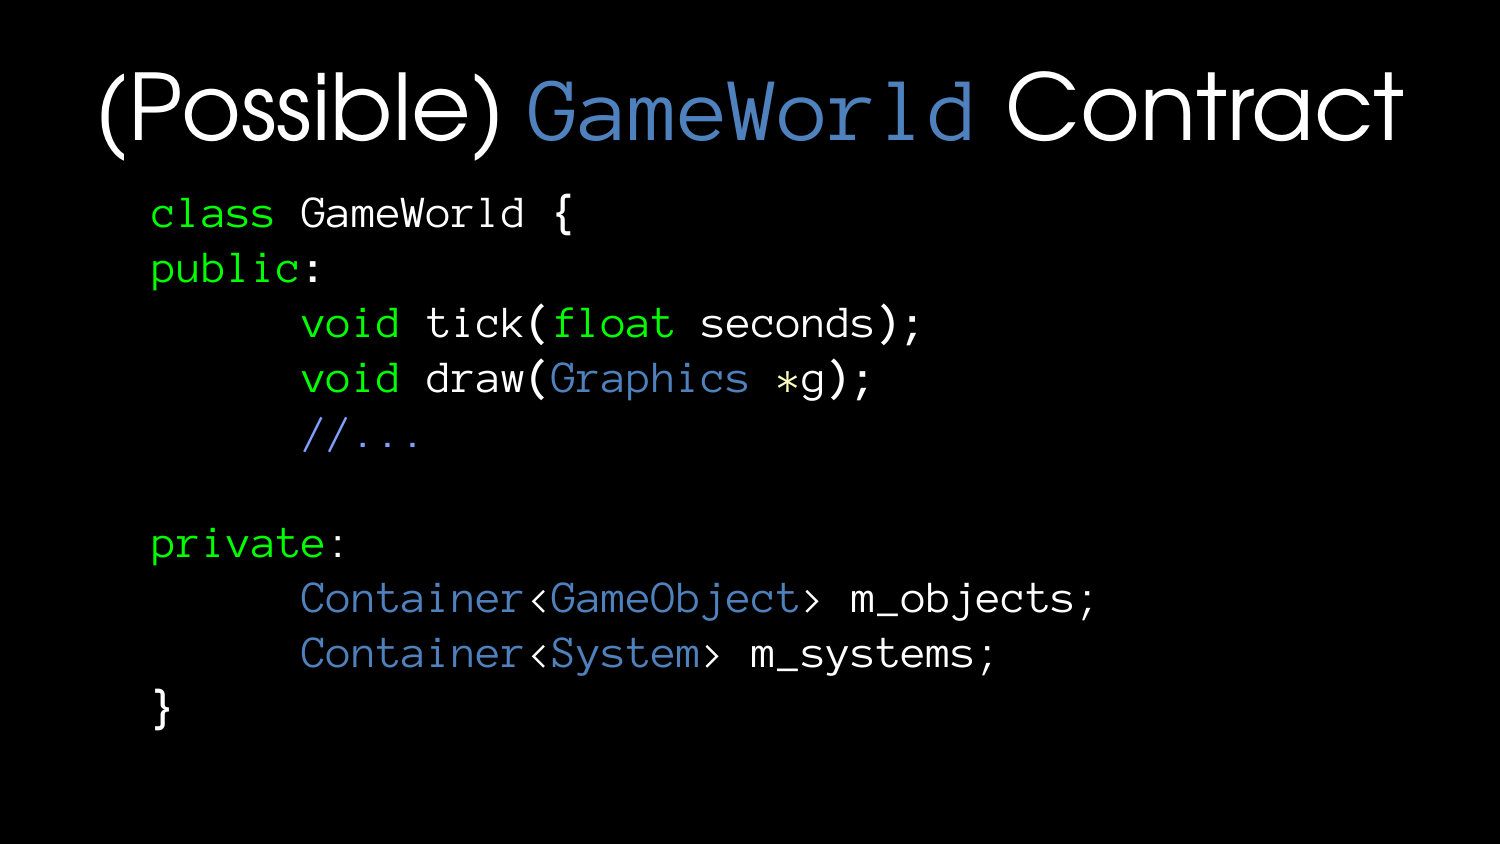

# (Possible) GameWorld Contract
class GameWorld {
public:
	void tick(float seconds);
	void draw(Graphics *g);
	//...

private:
	Container<GameObject> m_objects;
	Container<System> m_systems;
}